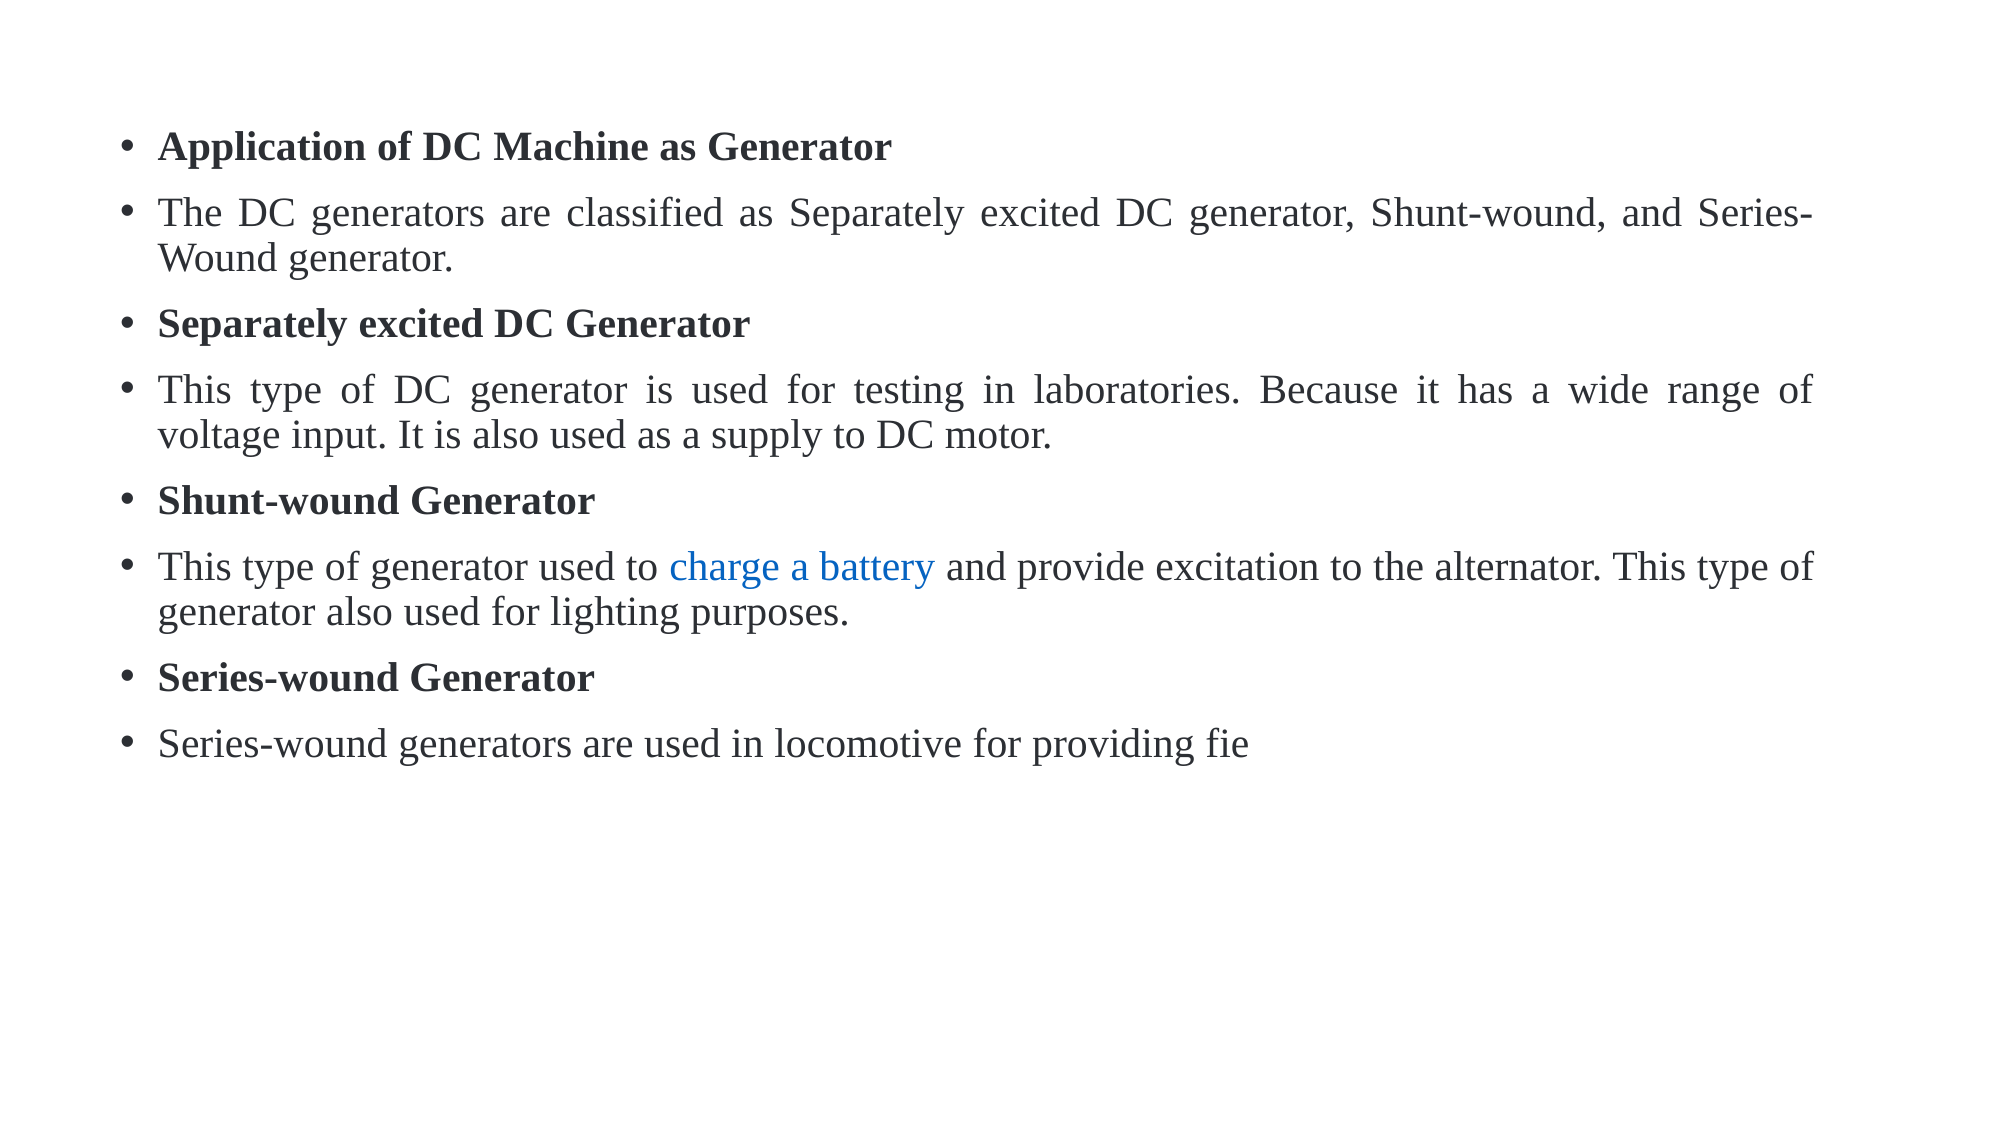

Application of DC Machine as Generator
The DC generators are classified as Separately excited DC generator, Shunt-wound, and Series-Wound generator.
Separately excited DC Generator
This type of DC generator is used for testing in laboratories. Because it has a wide range of voltage input. It is also used as a supply to DC motor.
Shunt-wound Generator
This type of generator used to charge a battery and provide excitation to the alternator. This type of generator also used for lighting purposes.
Series-wound Generator
Series-wound generators are used in locomotive for providing fie